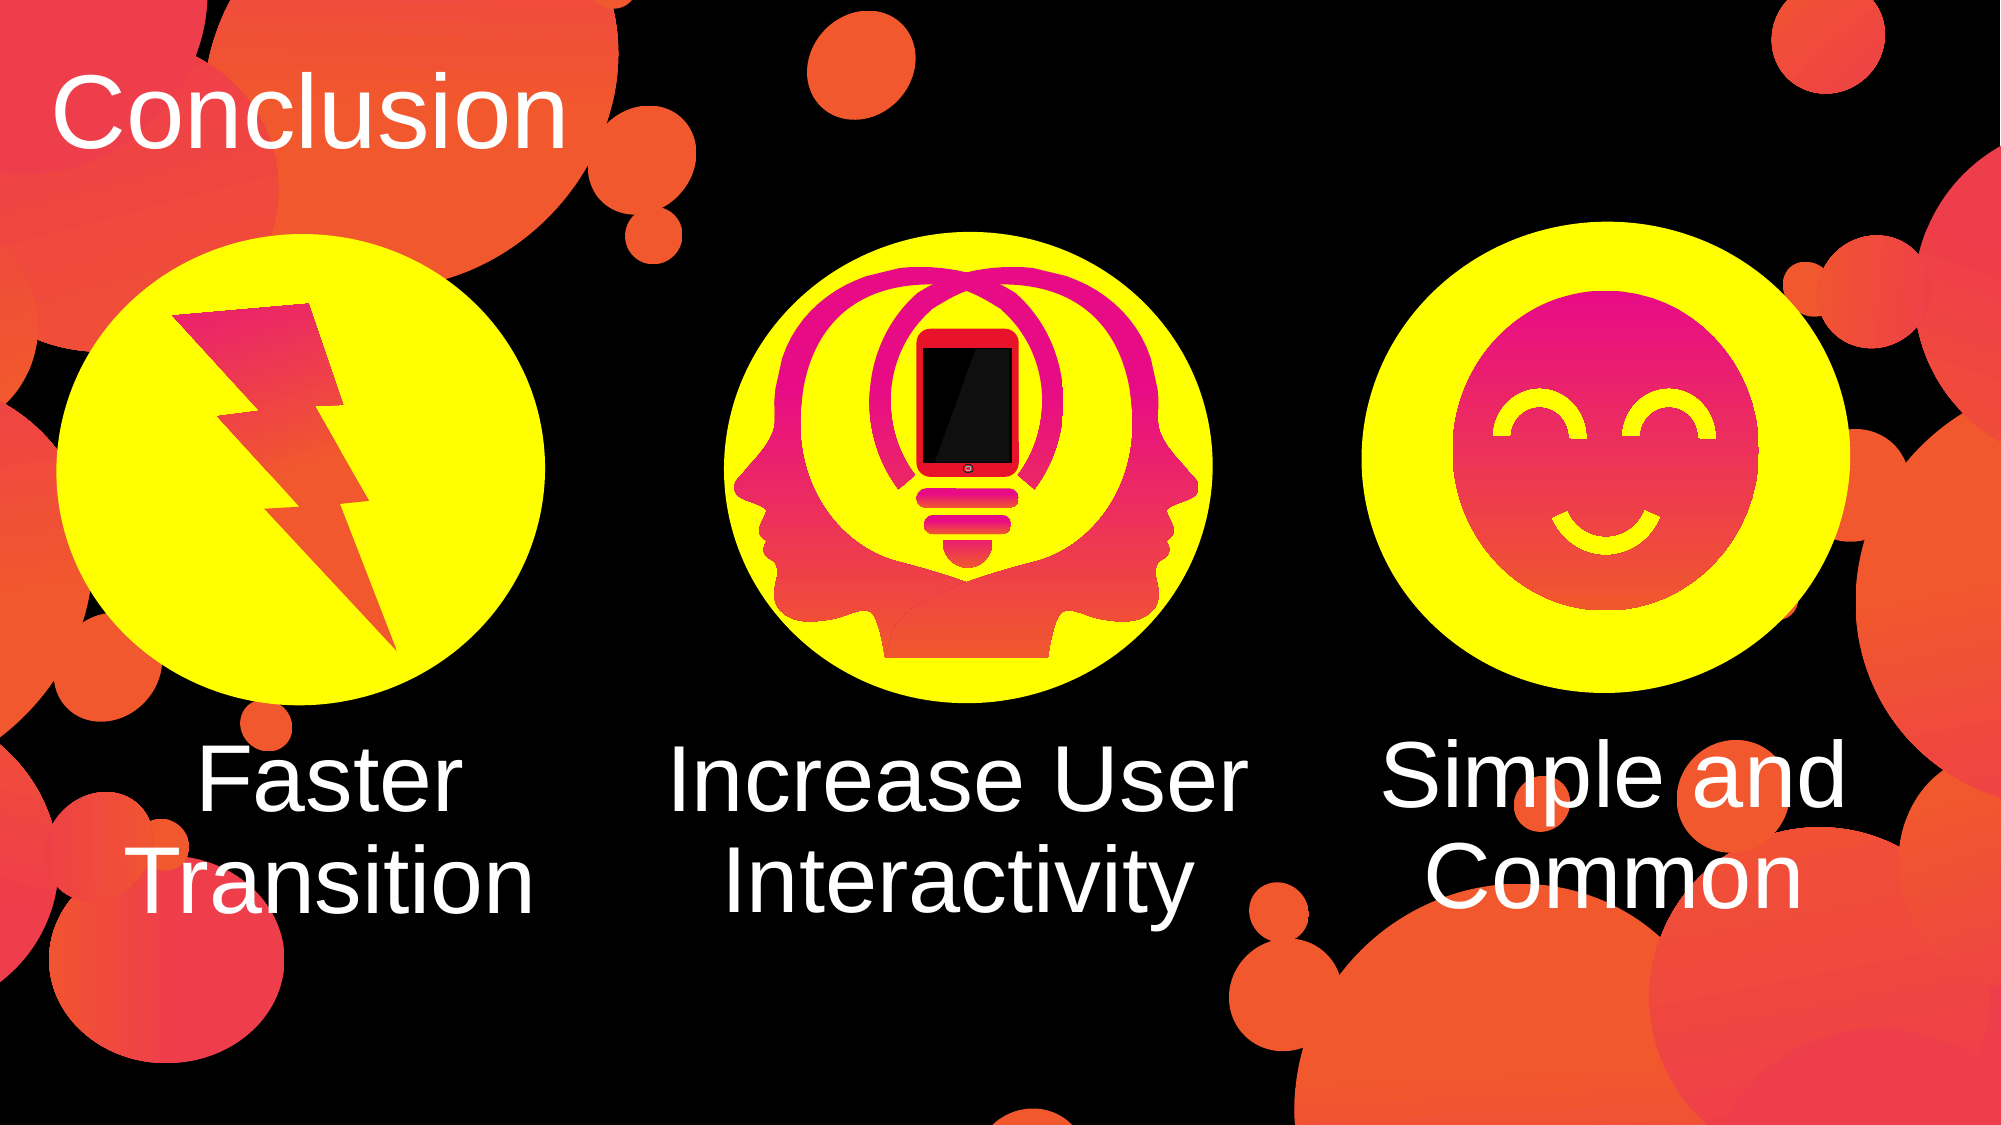

# Conclusion

Simple and Common
Increase User Interactivity
Faster Transition